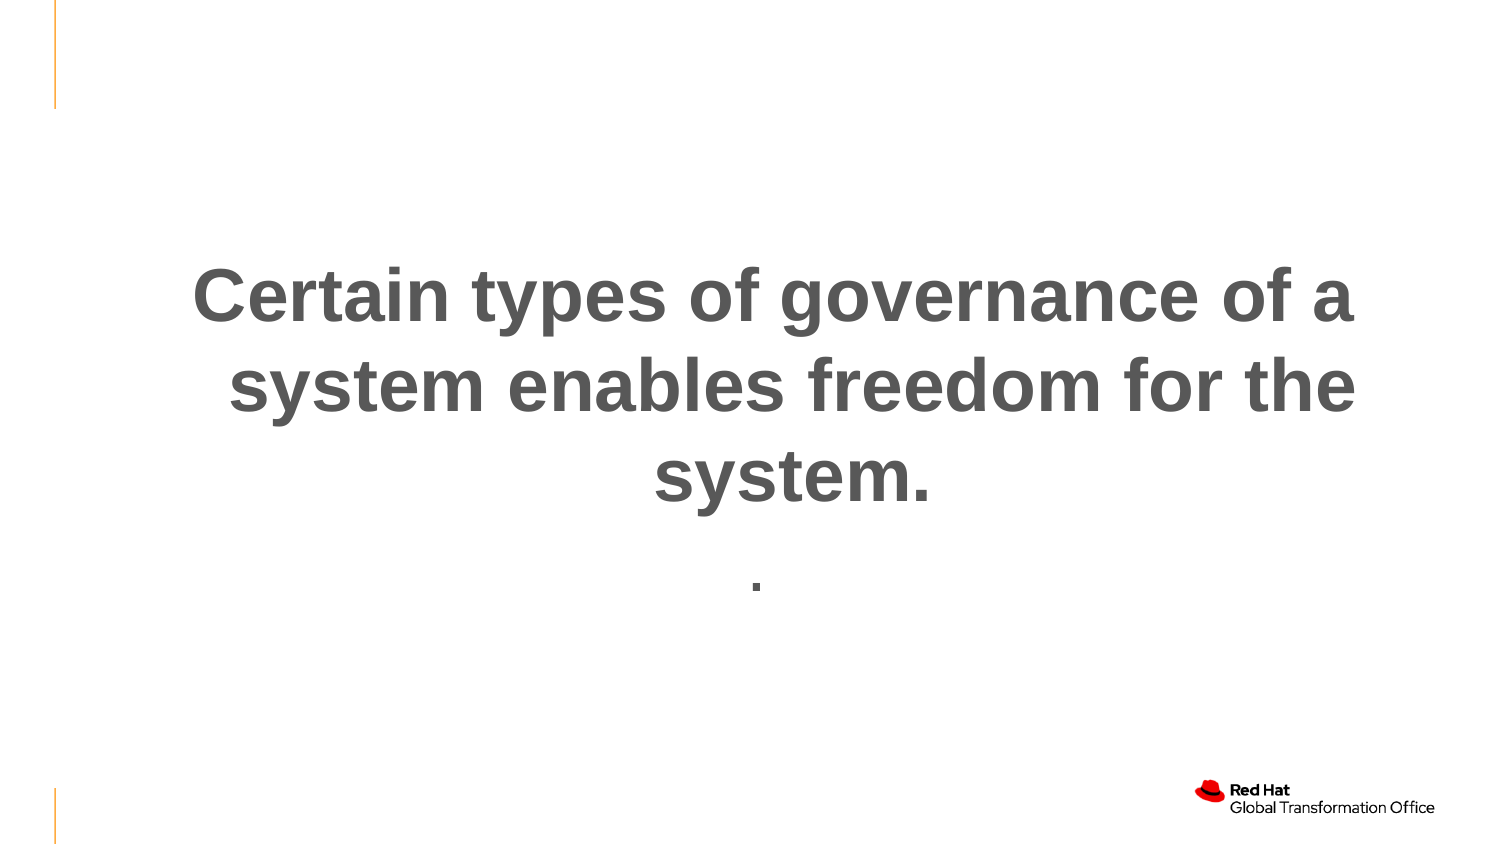

Certain types of governance of a system enables freedom for the system.
.